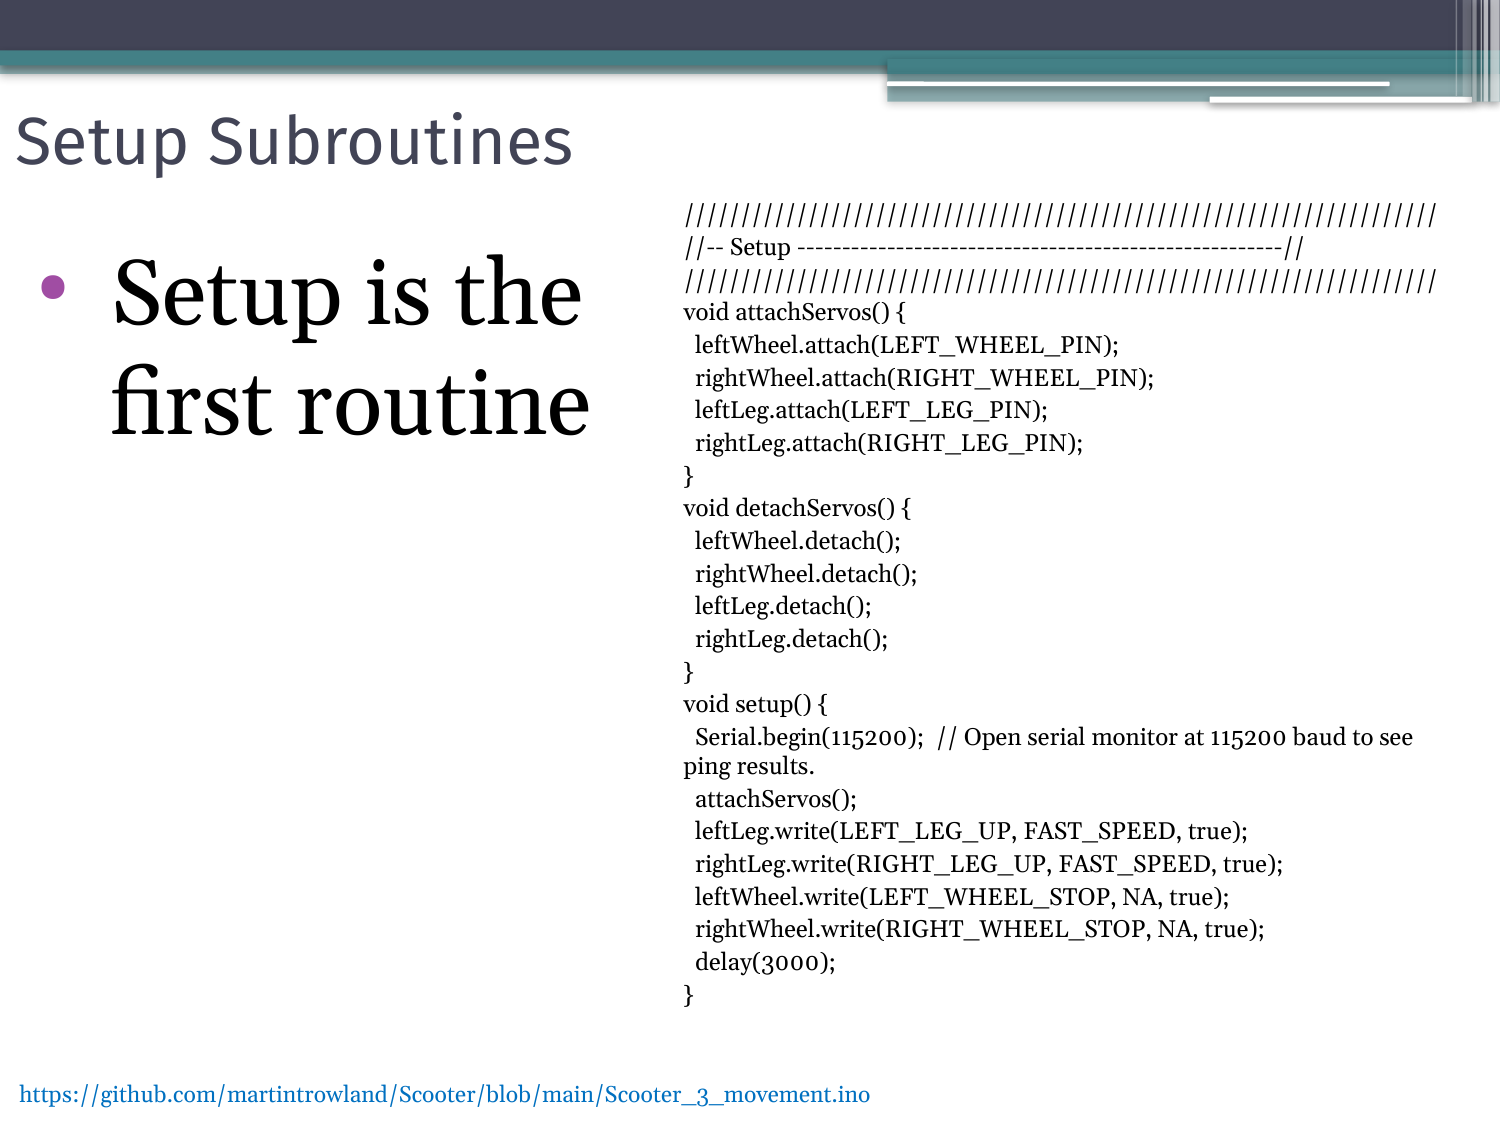

# Setup Subroutines
///////////////////////////////////////////////////////////////////
//-- Setup ------------------------------------------------------//
///////////////////////////////////////////////////////////////////
void attachServos() {
  leftWheel.attach(LEFT_WHEEL_PIN);
  rightWheel.attach(RIGHT_WHEEL_PIN);
  leftLeg.attach(LEFT_LEG_PIN);
  rightLeg.attach(RIGHT_LEG_PIN);
}
void detachServos() {
  leftWheel.detach();
  rightWheel.detach();
  leftLeg.detach();
  rightLeg.detach();
}
void setup() {
  Serial.begin(115200);  // Open serial monitor at 115200 baud to see ping results.
  attachServos();
  leftLeg.write(LEFT_LEG_UP, FAST_SPEED, true);
  rightLeg.write(RIGHT_LEG_UP, FAST_SPEED, true);
  leftWheel.write(LEFT_WHEEL_STOP, NA, true);
  rightWheel.write(RIGHT_WHEEL_STOP, NA, true);
  delay(3000);
}
Setup is the first routine

https://github.com/martintrowland/Scooter/blob/main/Scooter_3_movement.ino